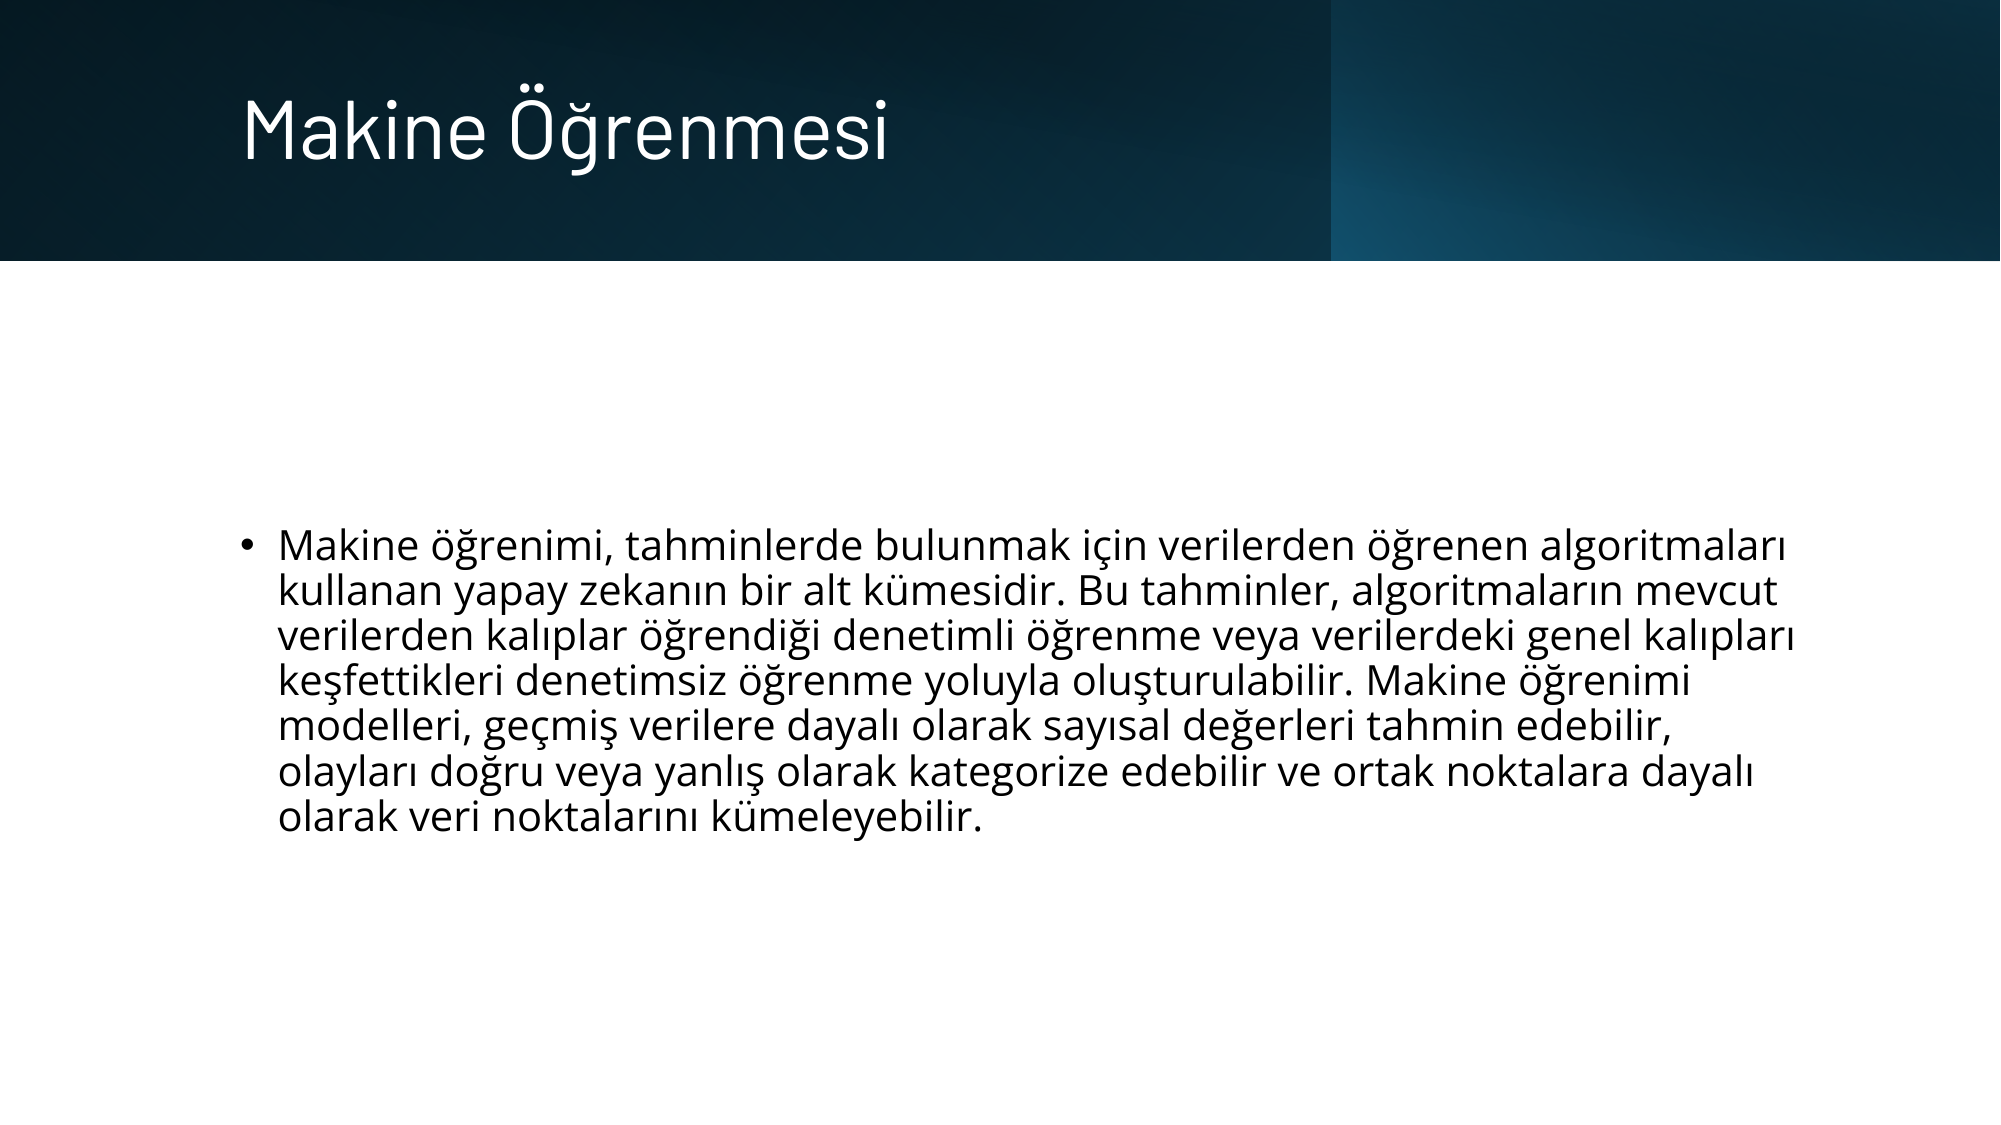

# Makine Öğrenmesi
Makine öğrenimi, tahminlerde bulunmak için verilerden öğrenen algoritmaları kullanan yapay zekanın bir alt kümesidir. Bu tahminler, algoritmaların mevcut verilerden kalıplar öğrendiği denetimli öğrenme veya verilerdeki genel kalıpları keşfettikleri denetimsiz öğrenme yoluyla oluşturulabilir. Makine öğrenimi modelleri, geçmiş verilere dayalı olarak sayısal değerleri tahmin edebilir, olayları doğru veya yanlış olarak kategorize edebilir ve ortak noktalara dayalı olarak veri noktalarını kümeleyebilir.